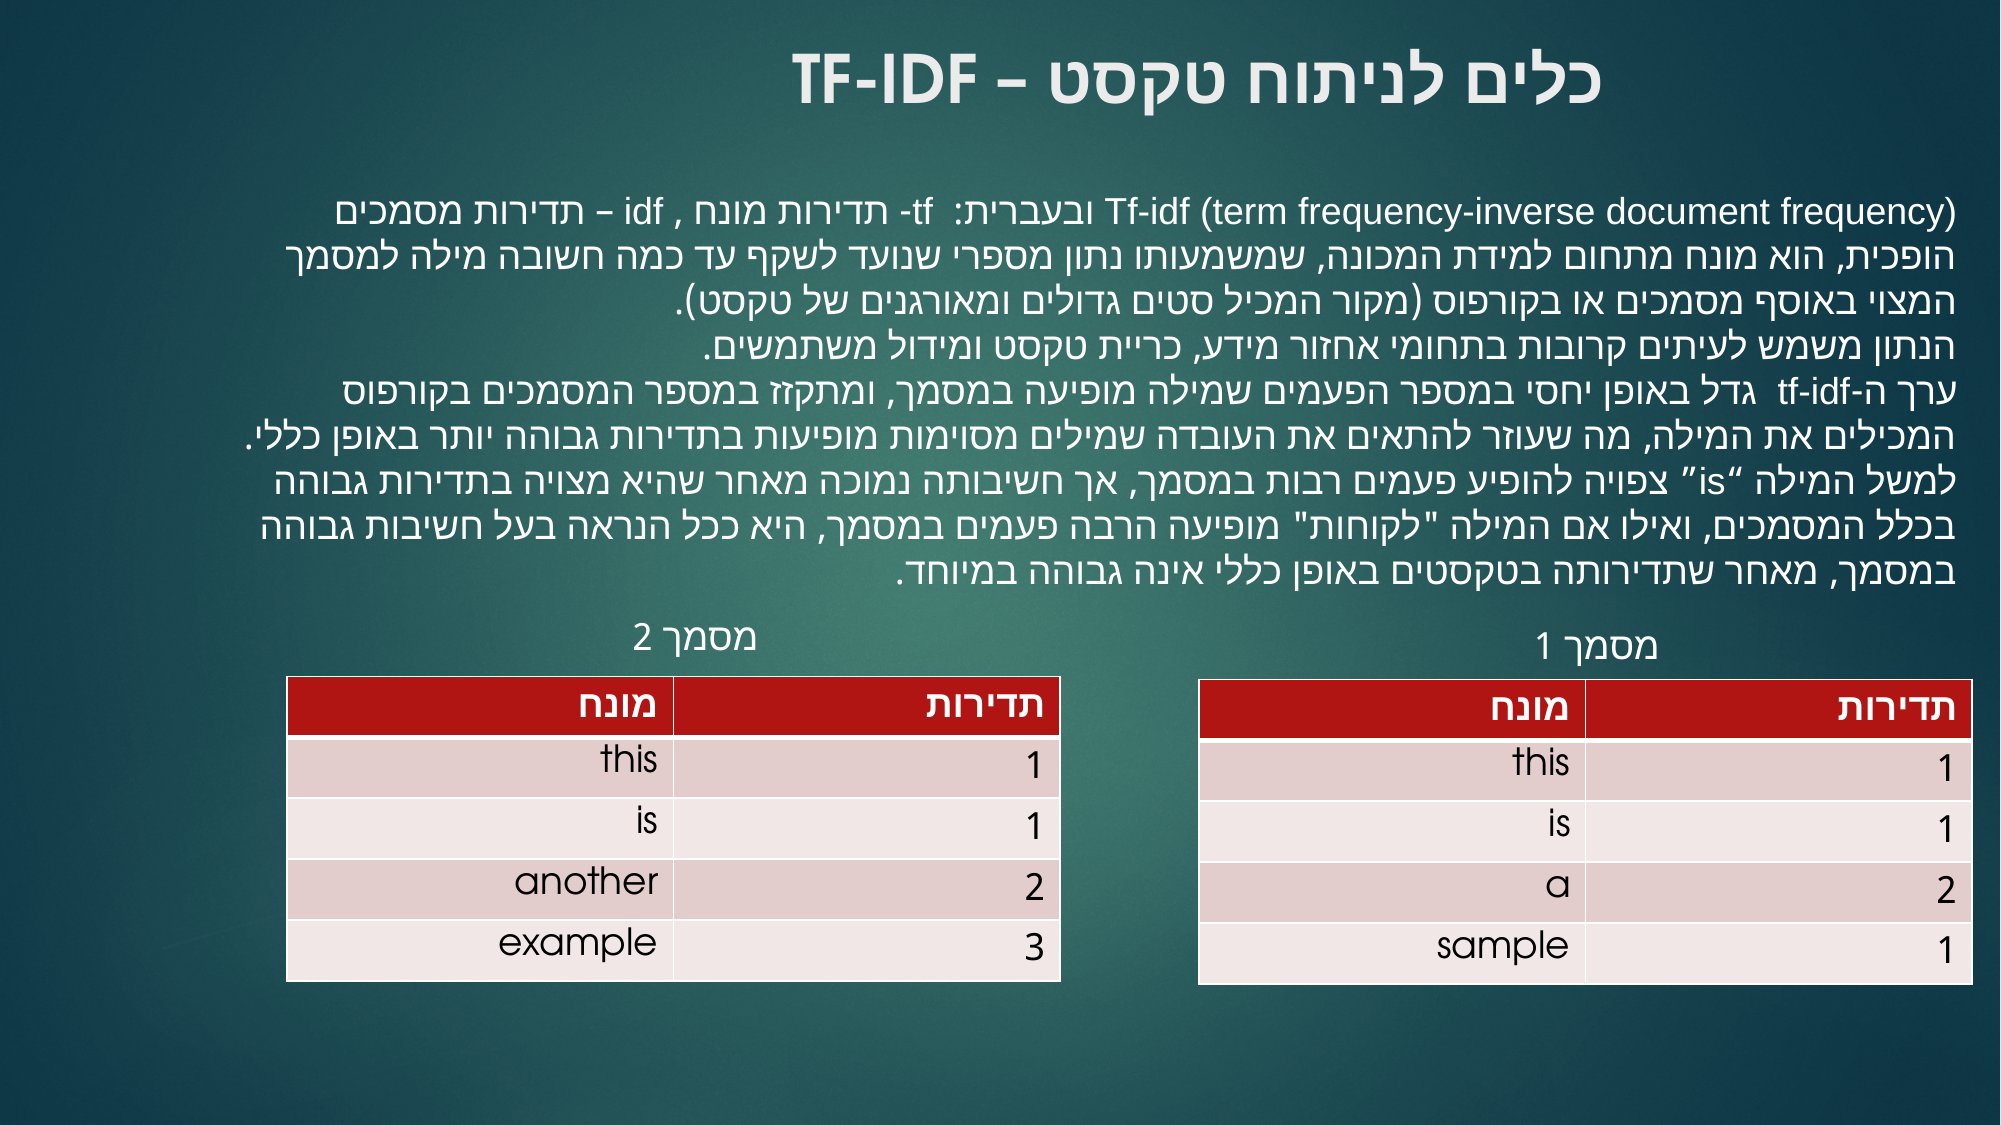

# כלים לניתוח טקסט – TF-IDF

Tf-idf (term frequency-inverse document frequency) ובעברית:  tf- תדירות מונח , idf – תדירות מסמכים הופכית, הוא מונח מתחום למידת המכונה, שמשמעותו נתון מספרי שנועד לשקף עד כמה חשובה מילה למסמך המצוי באוסף מסמכים או בקורפוס (מקור המכיל סטים גדולים ומאורגנים של טקסט).
הנתון משמש לעיתים קרובות בתחומי אחזור מידע, כריית טקסט ומידול משתמשים.
ערך ה-tf-idf  גדל באופן יחסי במספר הפעמים שמילה מופיעה במסמך, ומתקזז במספר המסמכים בקורפוס המכילים את המילה, מה שעוזר להתאים את העובדה שמילים מסוימות מופיעות בתדירות גבוהה יותר באופן כללי.
למשל המילה “is” צפויה להופיע פעמים רבות במסמך, אך חשיבותה נמוכה מאחר שהיא מצויה בתדירות גבוהה בכלל המסמכים, ואילו אם המילה "לקוחות" מופיעה הרבה פעמים במסמך, היא ככל הנראה בעל חשיבות גבוהה במסמך, מאחר שתדירותה בטקסטים באופן כללי אינה גבוהה במיוחד.

מסמך 2
מסמך 1
| מונח | תדירות |
| --- | --- |
| this | 1 |
| is | 1 |
| another | 2 |
| example | 3 |
| מונח | תדירות |
| --- | --- |
| this | 1 |
| is | 1 |
| a | 2 |
| sample | 1 |